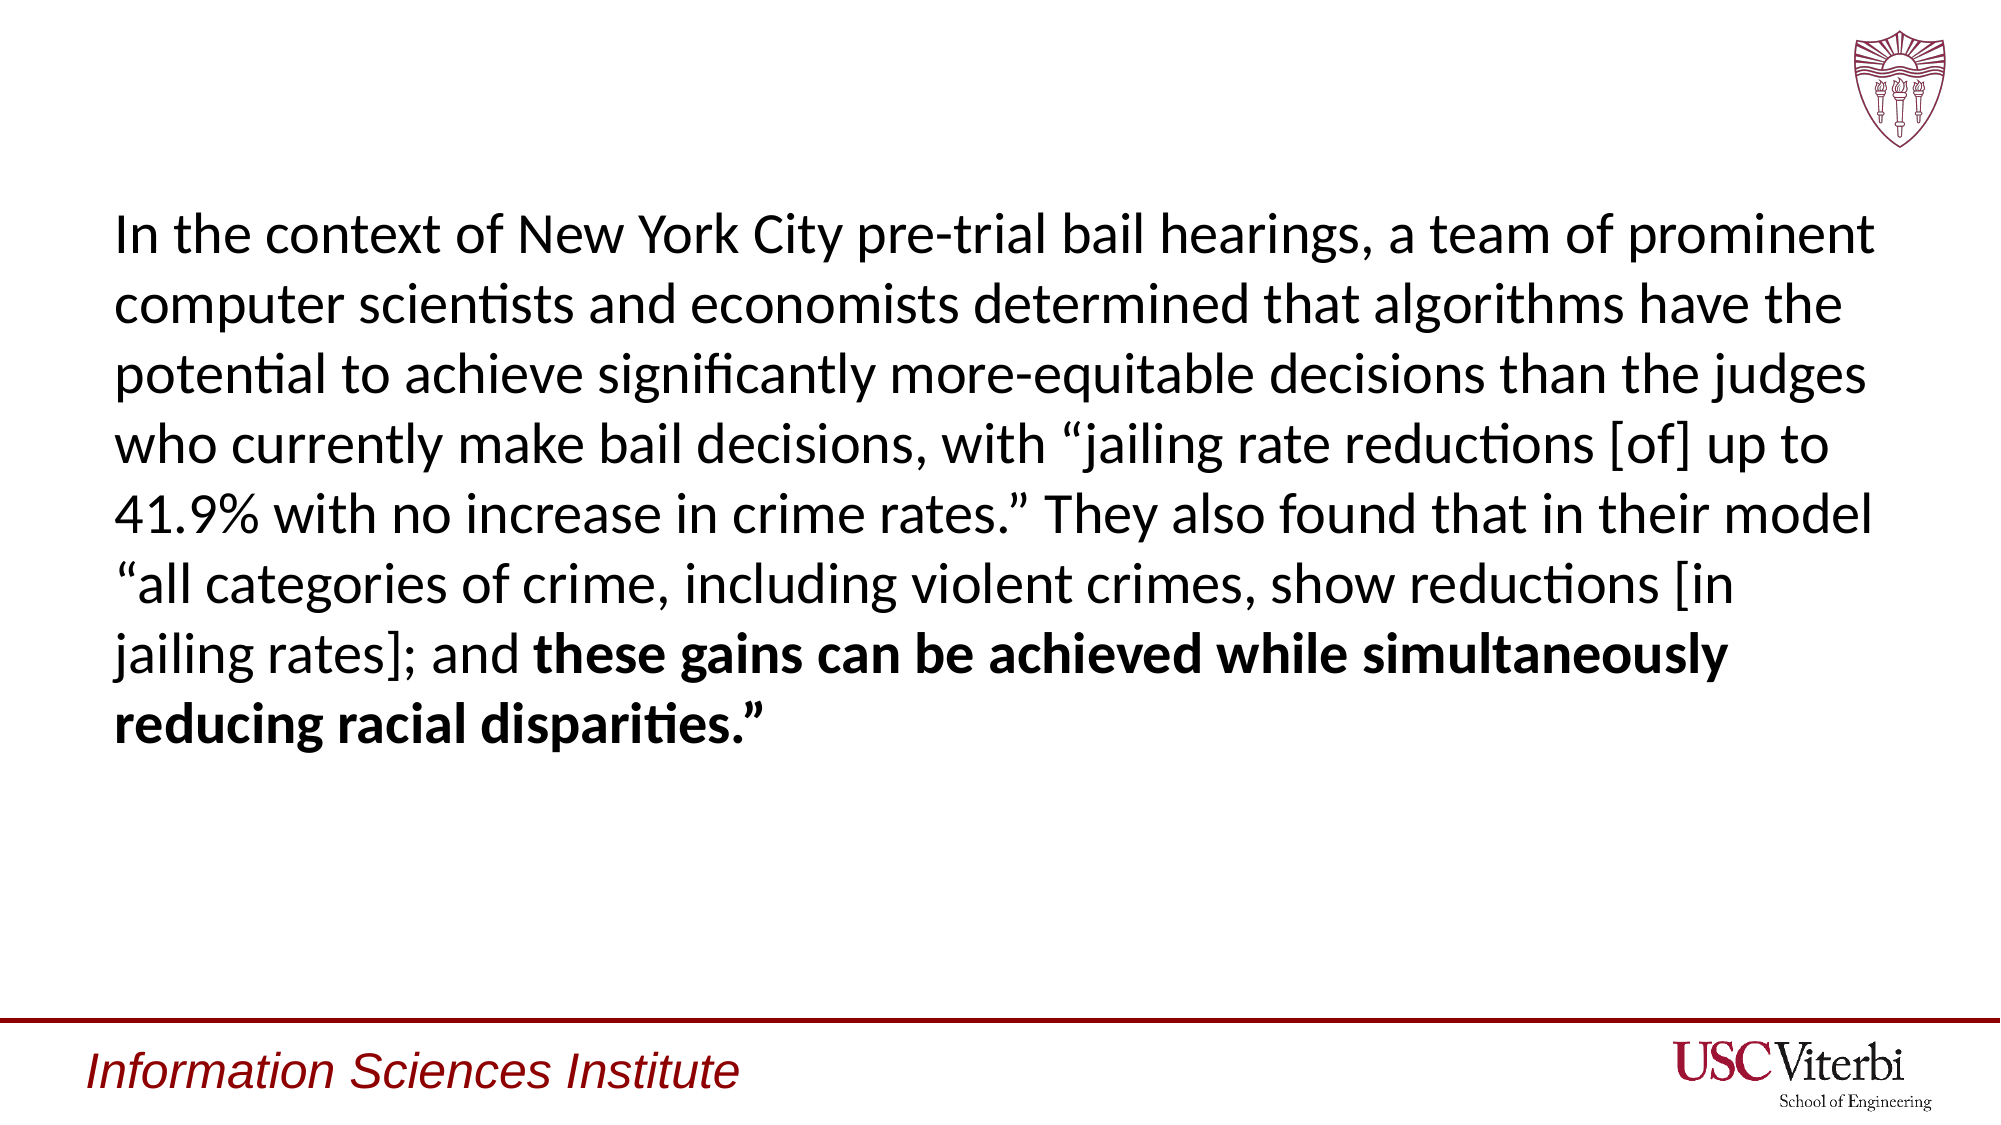

#
In the context of New York City pre-trial bail hearings, a team of prominent computer scientists and economists determined that algorithms have the potential to achieve significantly more-equitable decisions than the judges who currently make bail decisions, with “jailing rate reductions [of] up to 41.9% with no increase in crime rates.” They also found that in their model “all categories of crime, including violent crimes, show reductions [in jailing rates]; and these gains can be achieved while simultaneously reducing racial disparities.”